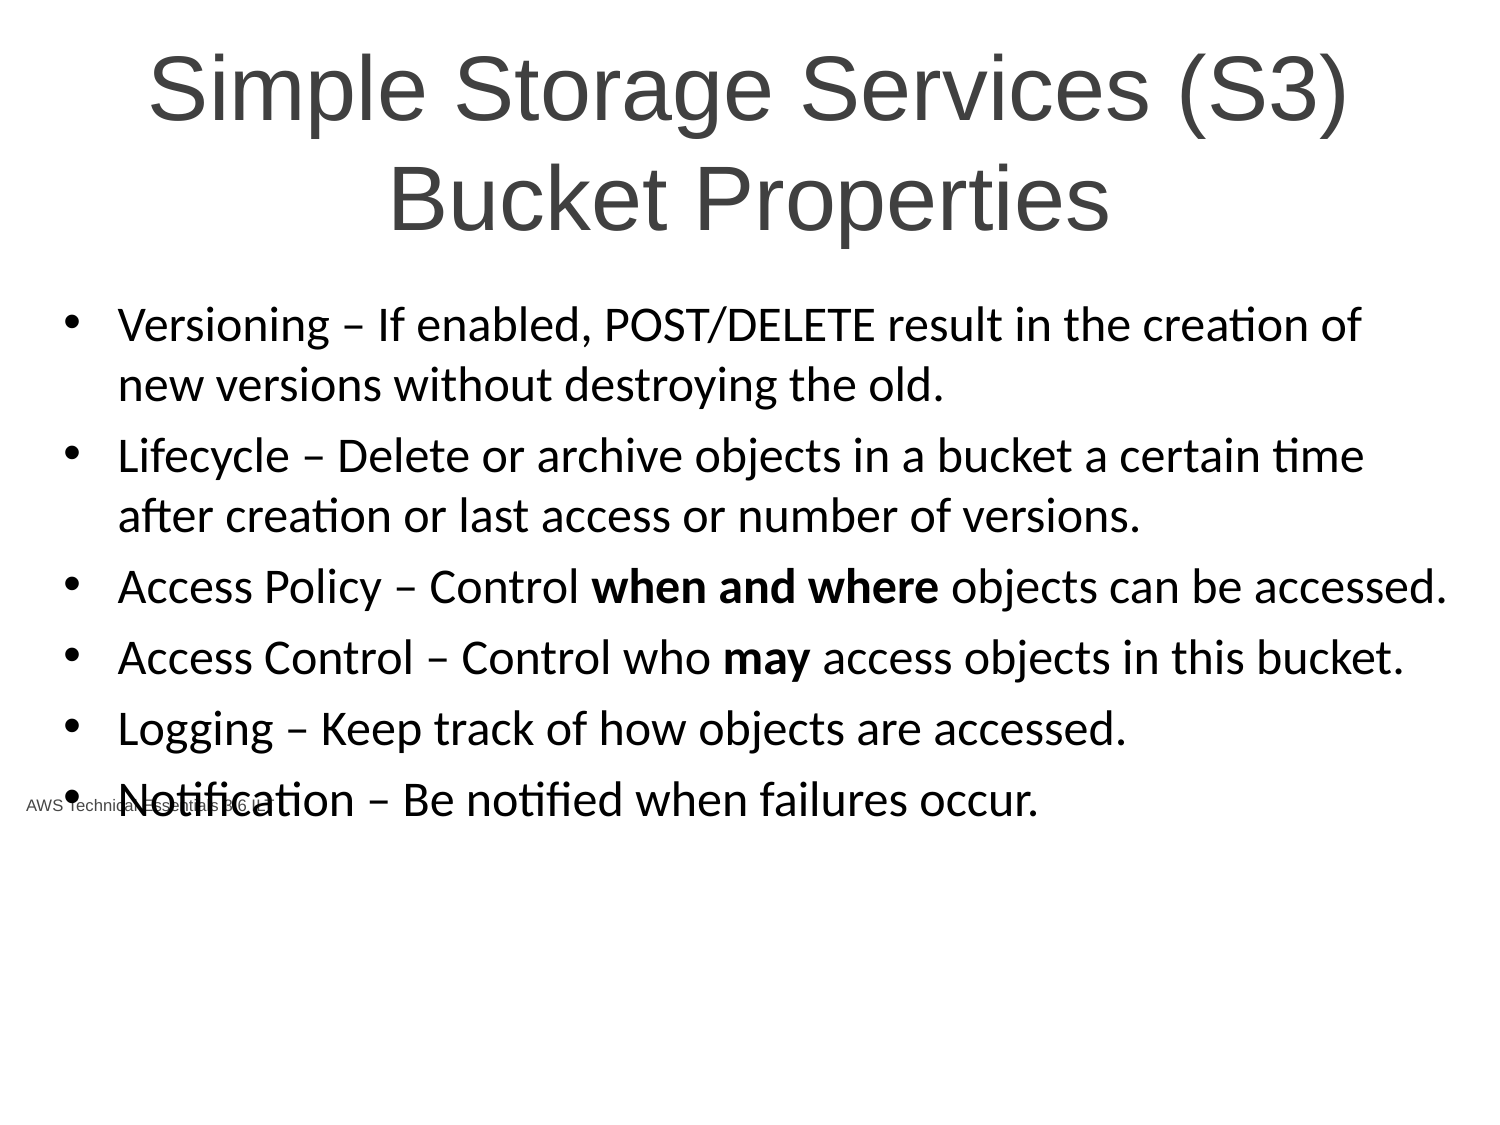

# Simple Storage Services (S3) Bucket Properties
Versioning – If enabled, POST/DELETE result in the creation of new versions without destroying the old.
Lifecycle – Delete or archive objects in a bucket a certain time after creation or last access or number of versions.
Access Policy – Control when and where objects can be accessed.
Access Control – Control who may access objects in this bucket.
Logging – Keep track of how objects are accessed.
Notification – Be notified when failures occur.

AWS Technical Essentials 3.6 ILT